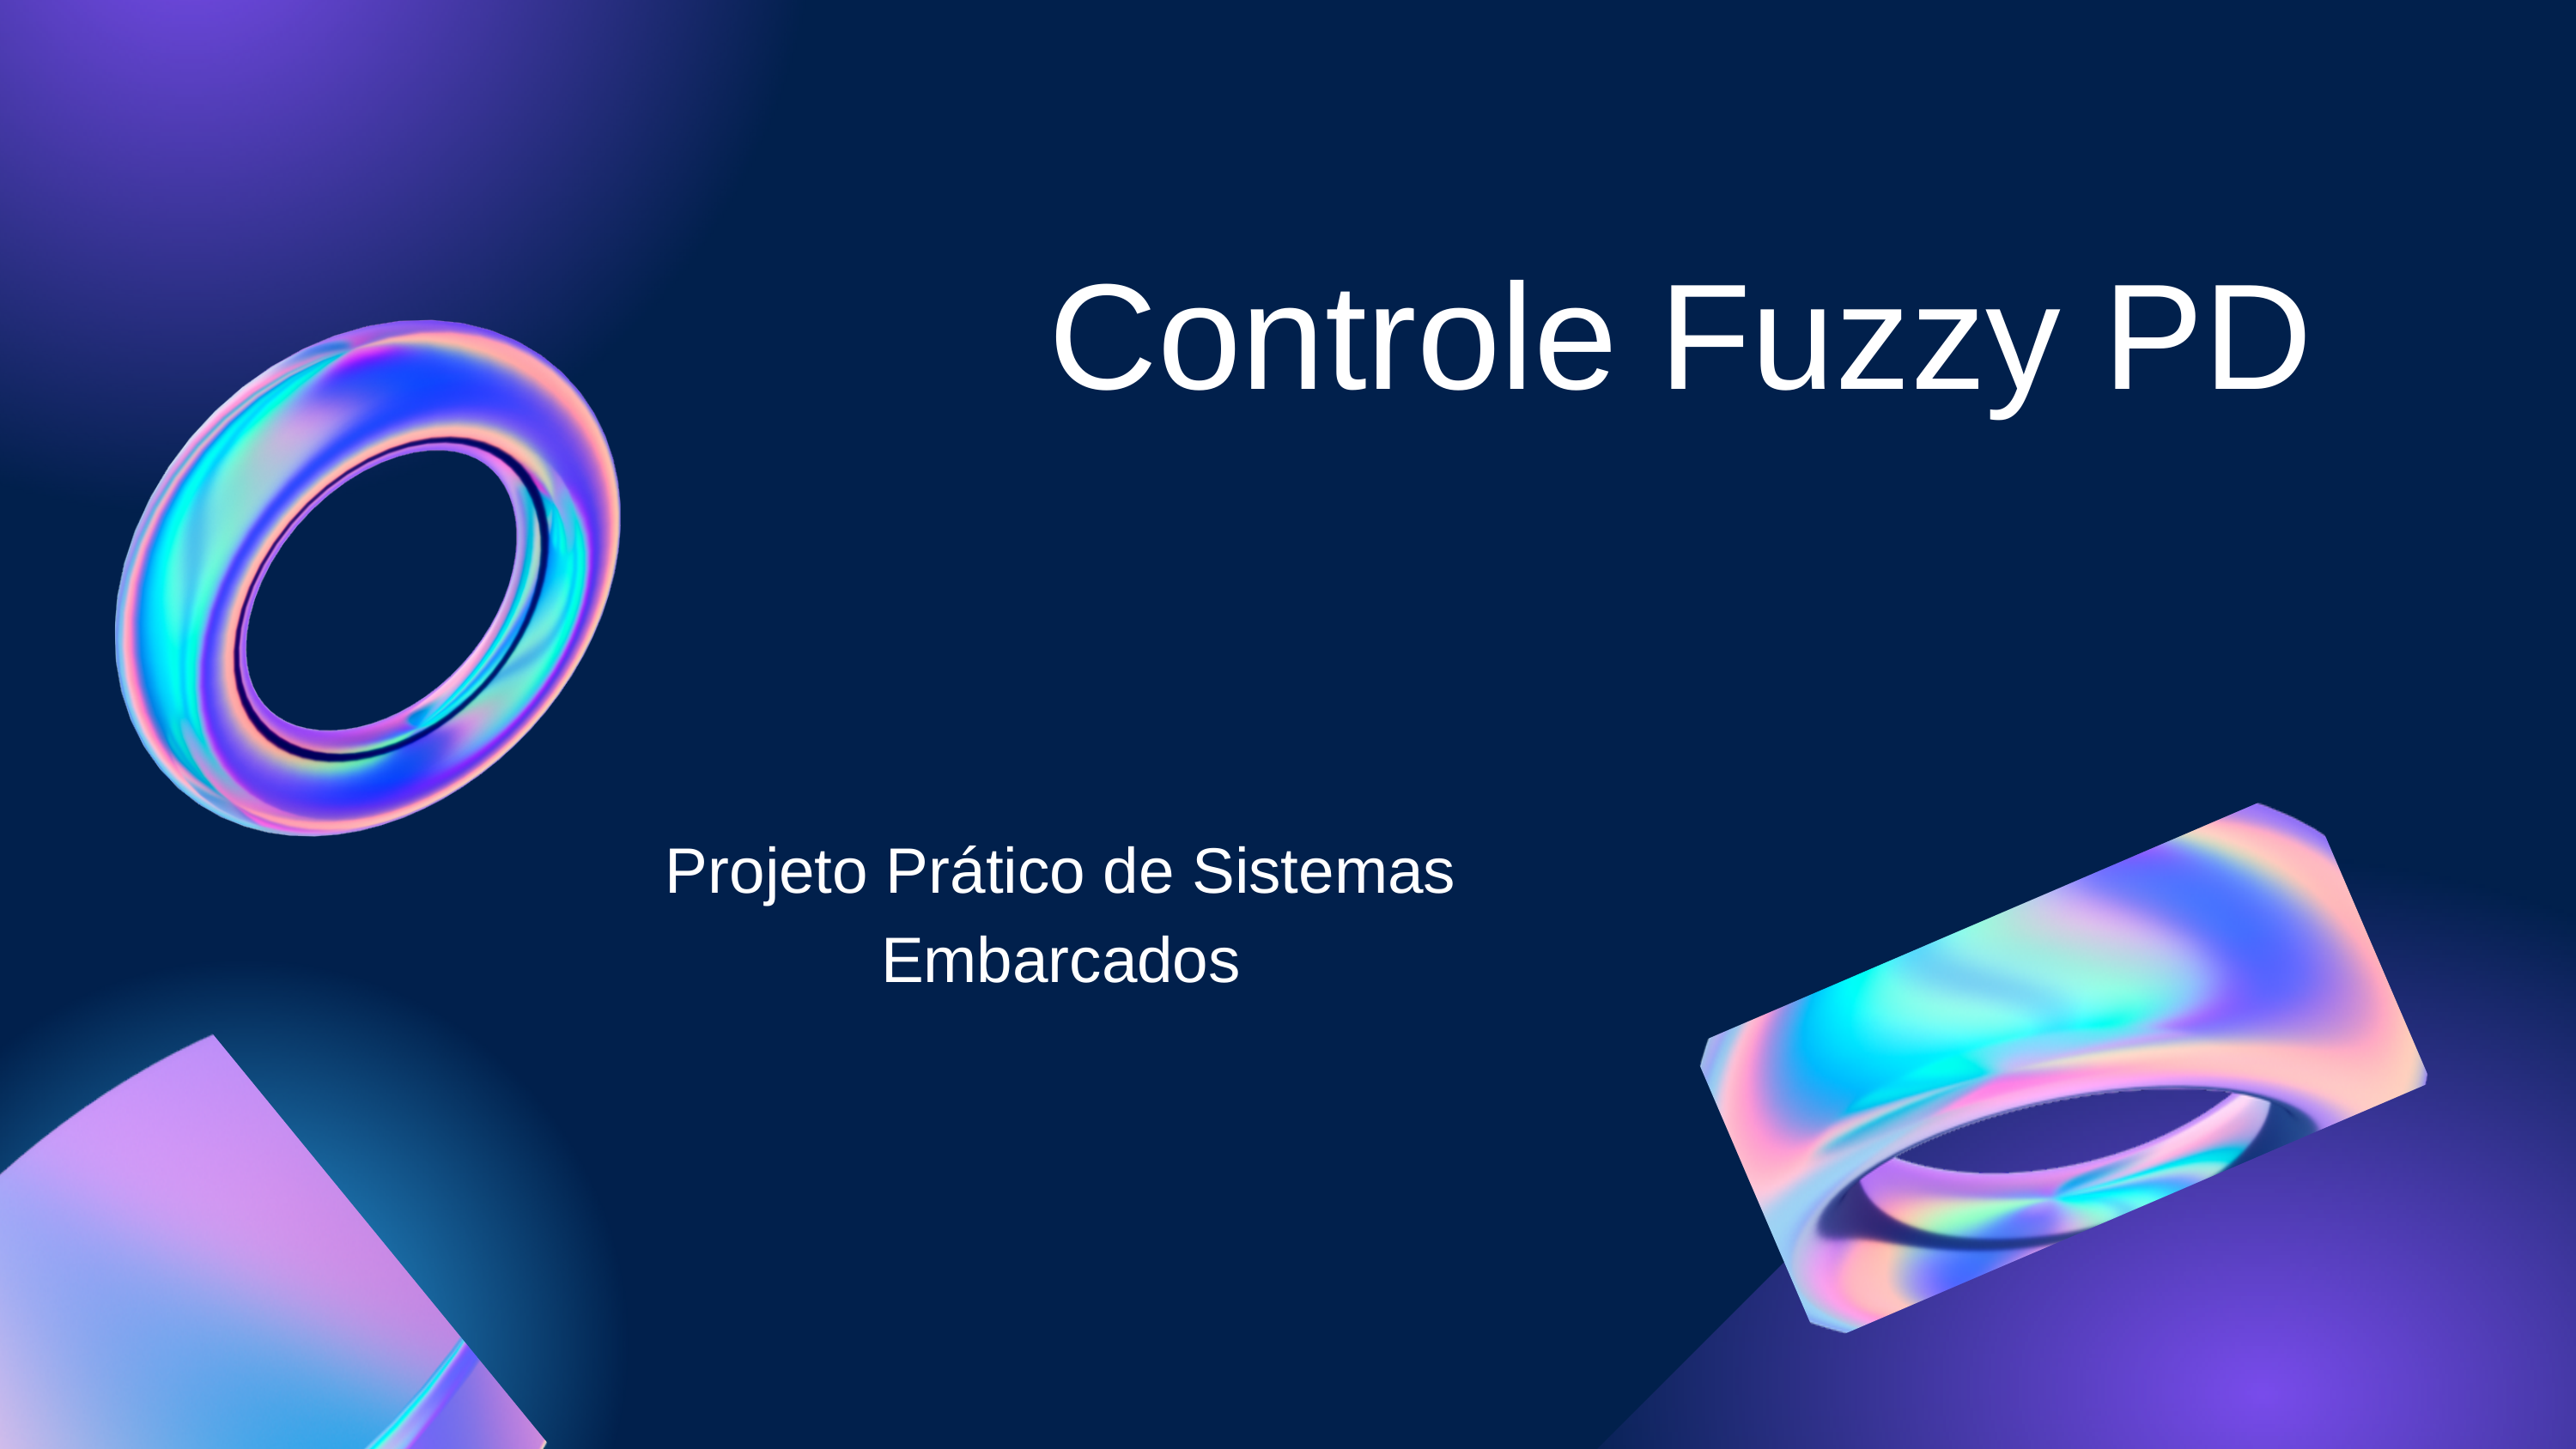

Controle Fuzzy PD

Projeto Prático de Sistemas Embarcados